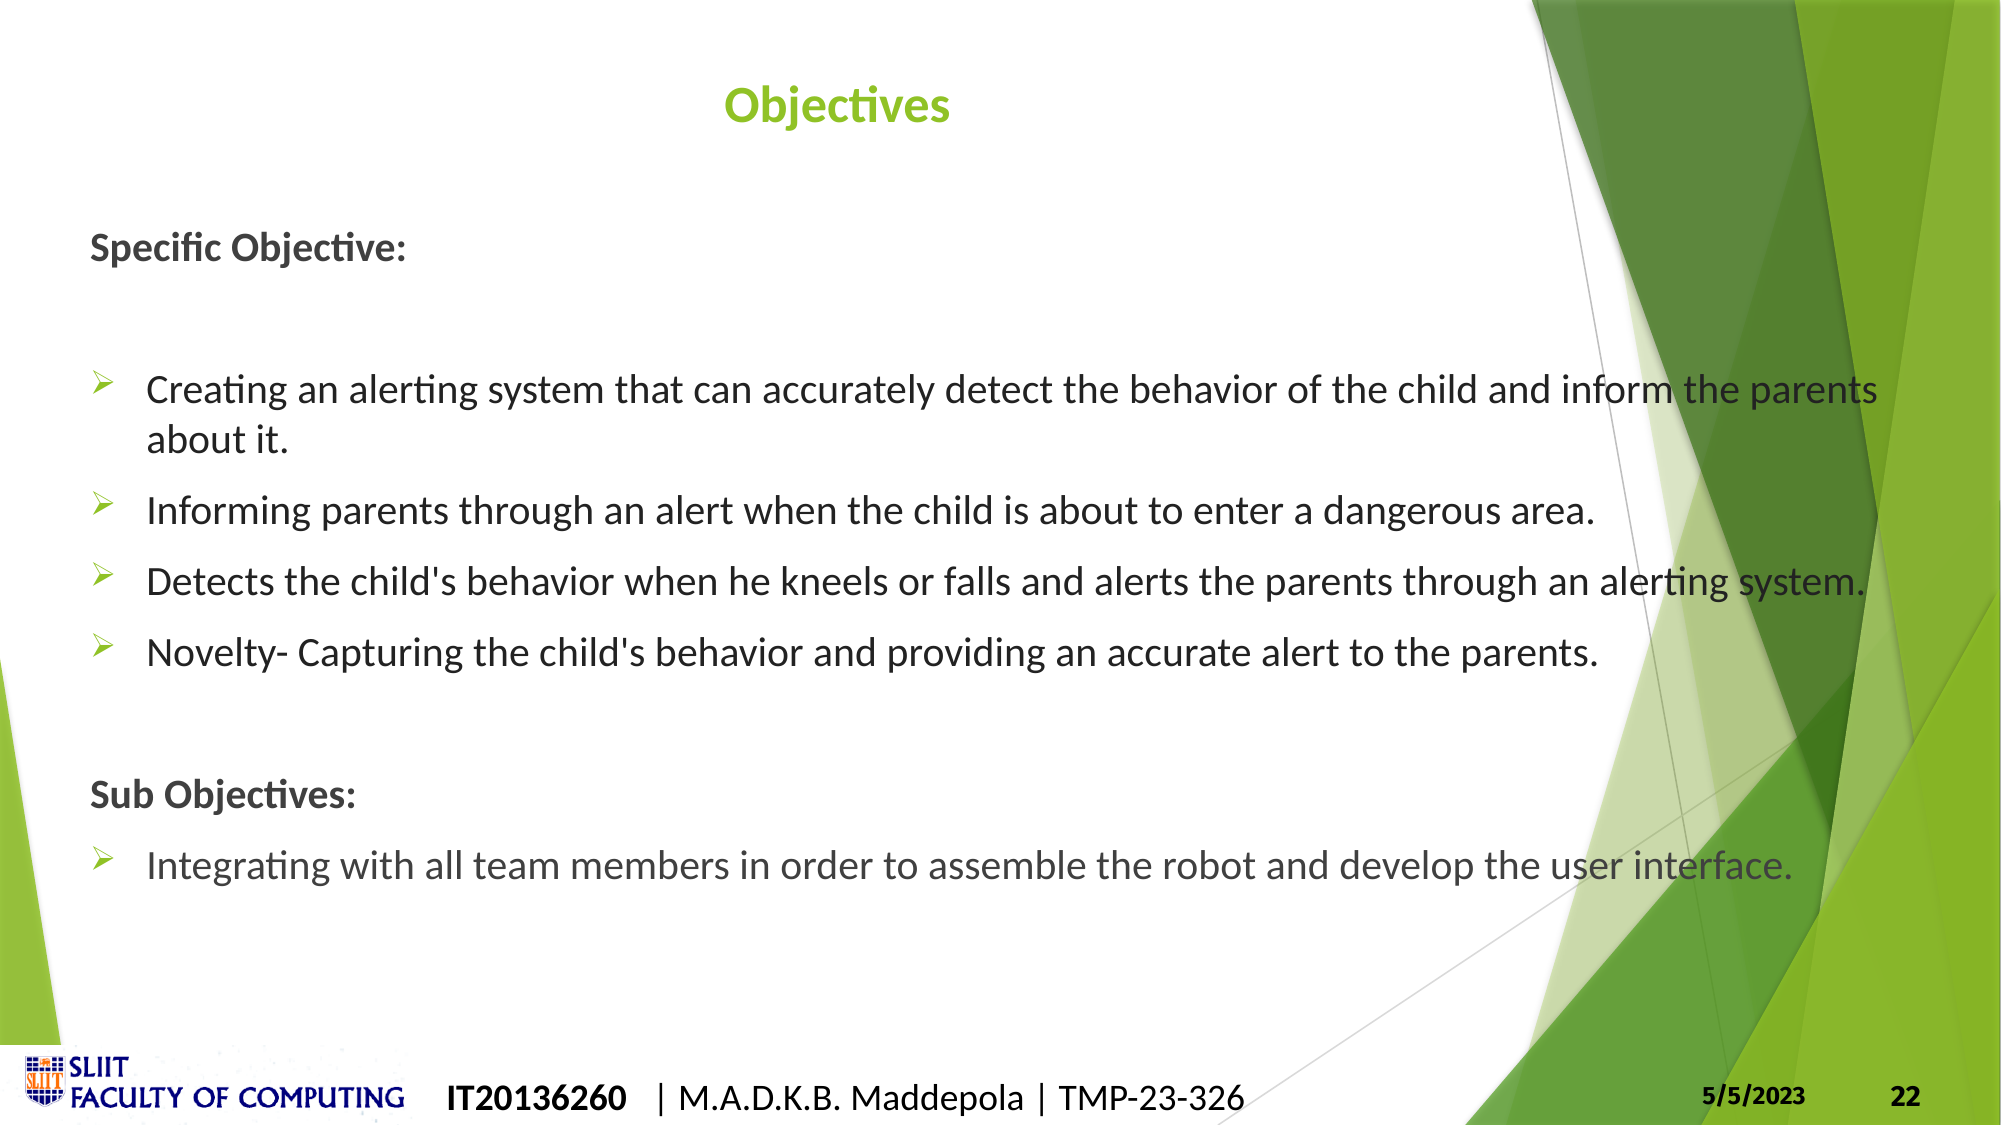

# Objectives
Specific Objective:

Creating an alerting system that can accurately detect the behavior of the child and inform the parents about it.
Informing parents through an alert when the child is about to enter a dangerous area.
Detects the child's behavior when he kneels or falls and alerts the parents through an alerting system.
Novelty- Capturing the child's behavior and providing an accurate alert to the parents.

Sub Objectives:
Integrating with all team members in order to assemble the robot and develop the user interface.

IT20136260   | M.A.D.K.B. Maddepola | TMP-23-326